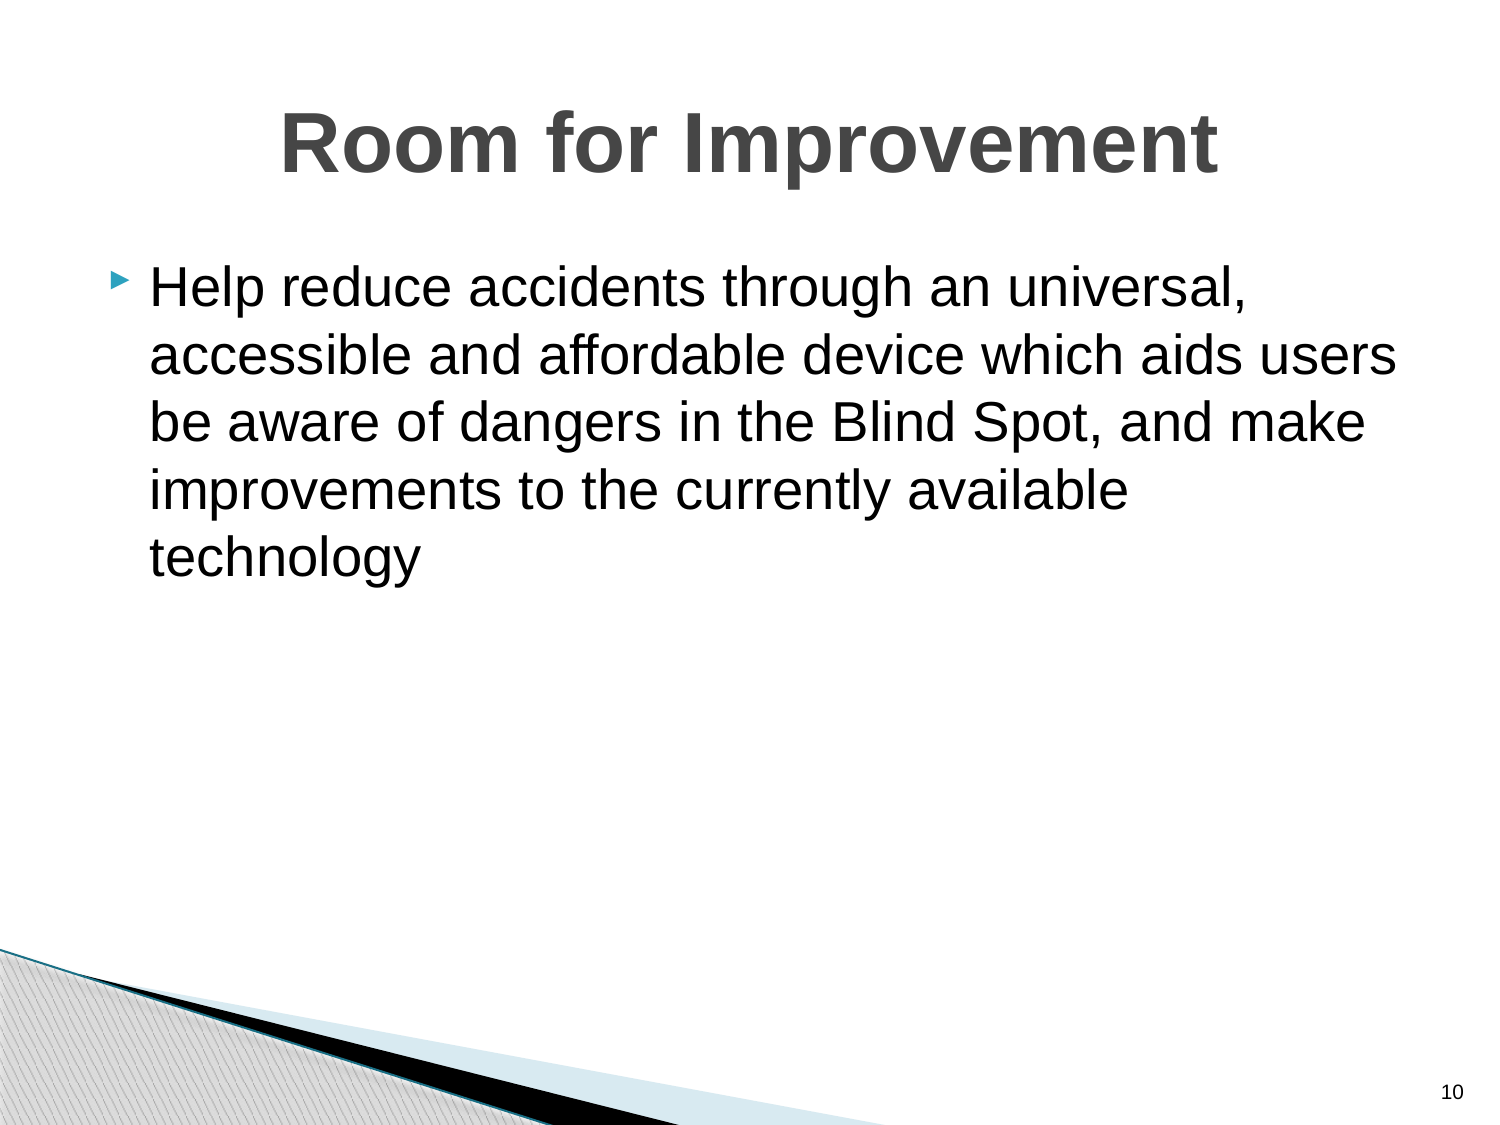

# Room for Improvement
Help reduce accidents through an universal, accessible and affordable device which aids users be aware of dangers in the Blind Spot, and make improvements to the currently available technology

10